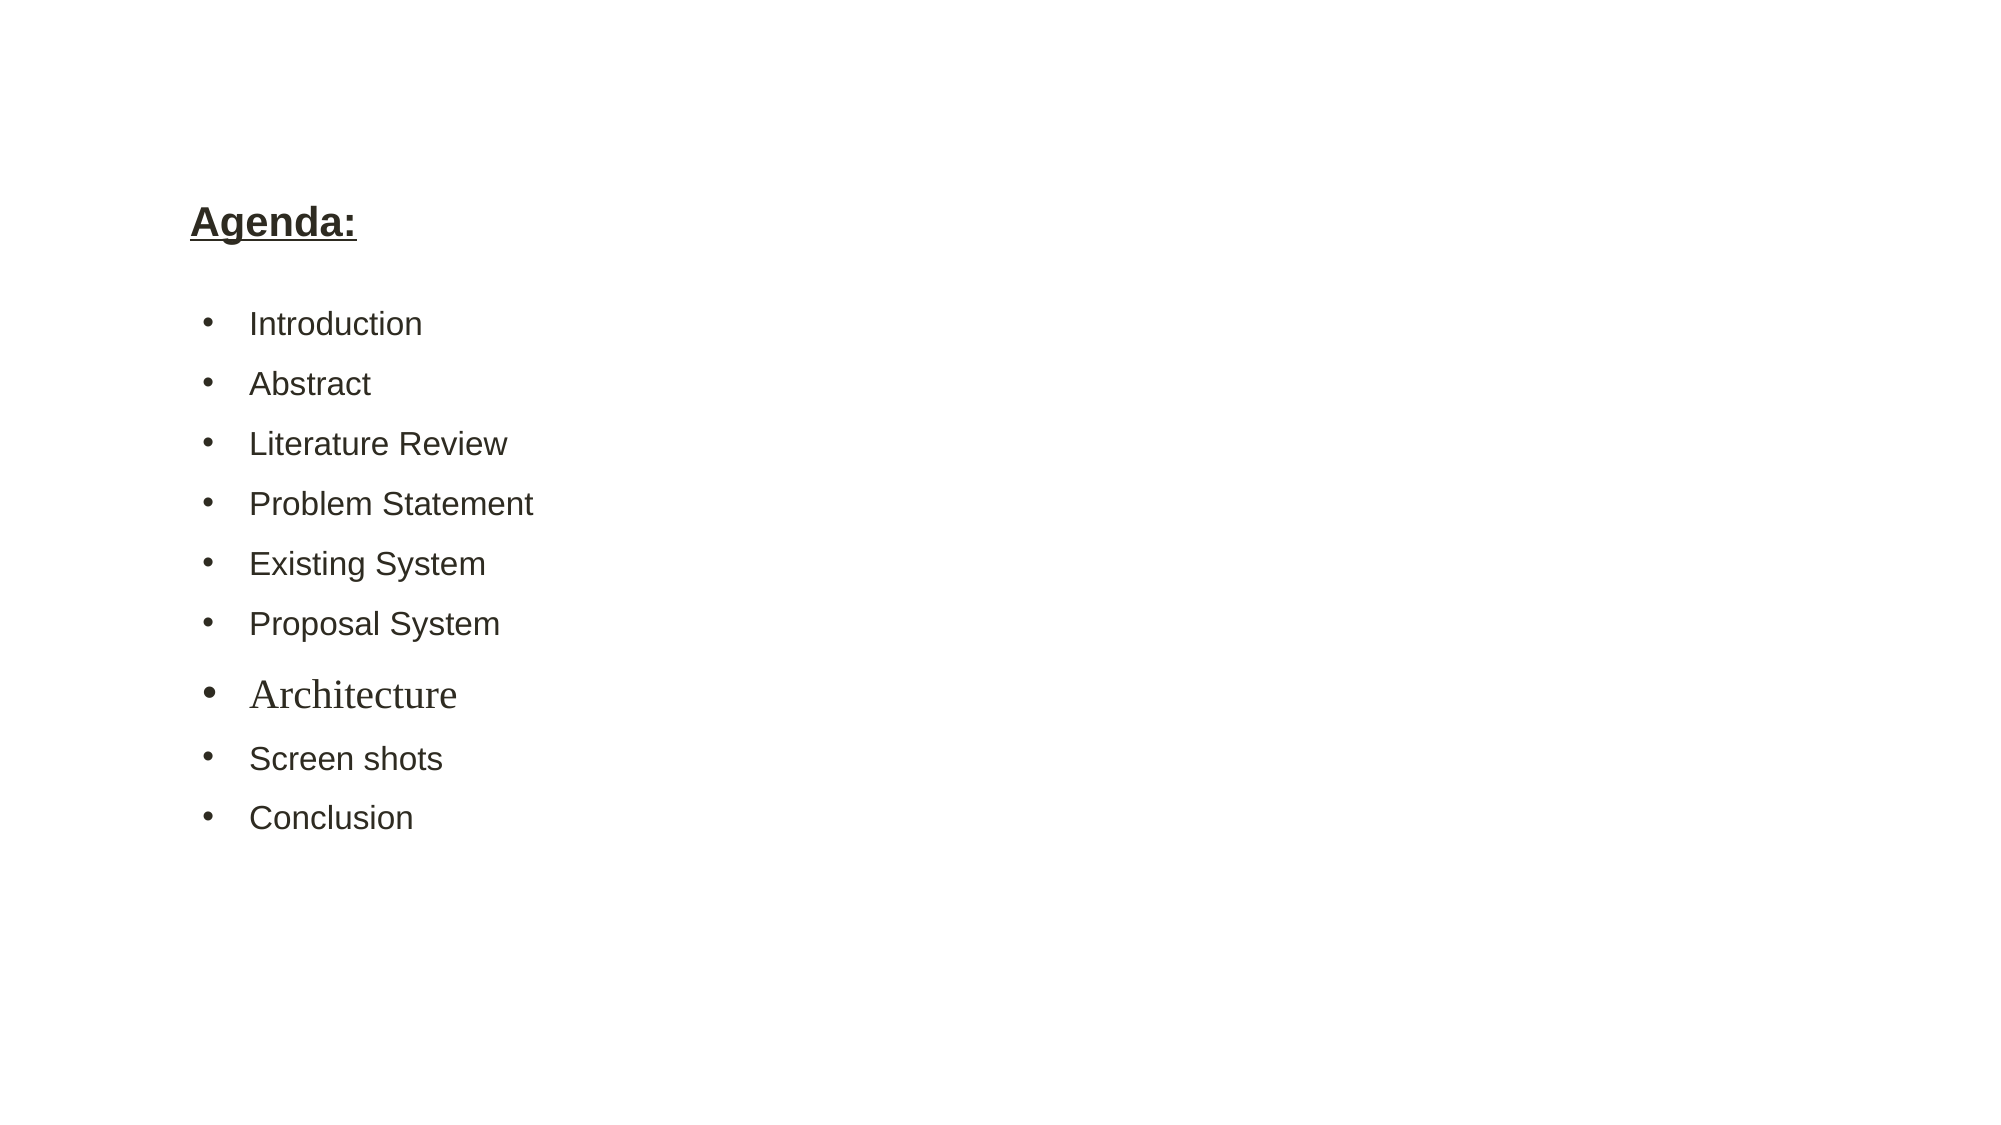

Agenda:
Introduction
Abstract
Literature Review
Problem Statement
Existing System
Proposal System
Architecture
Screen shots
Conclusion